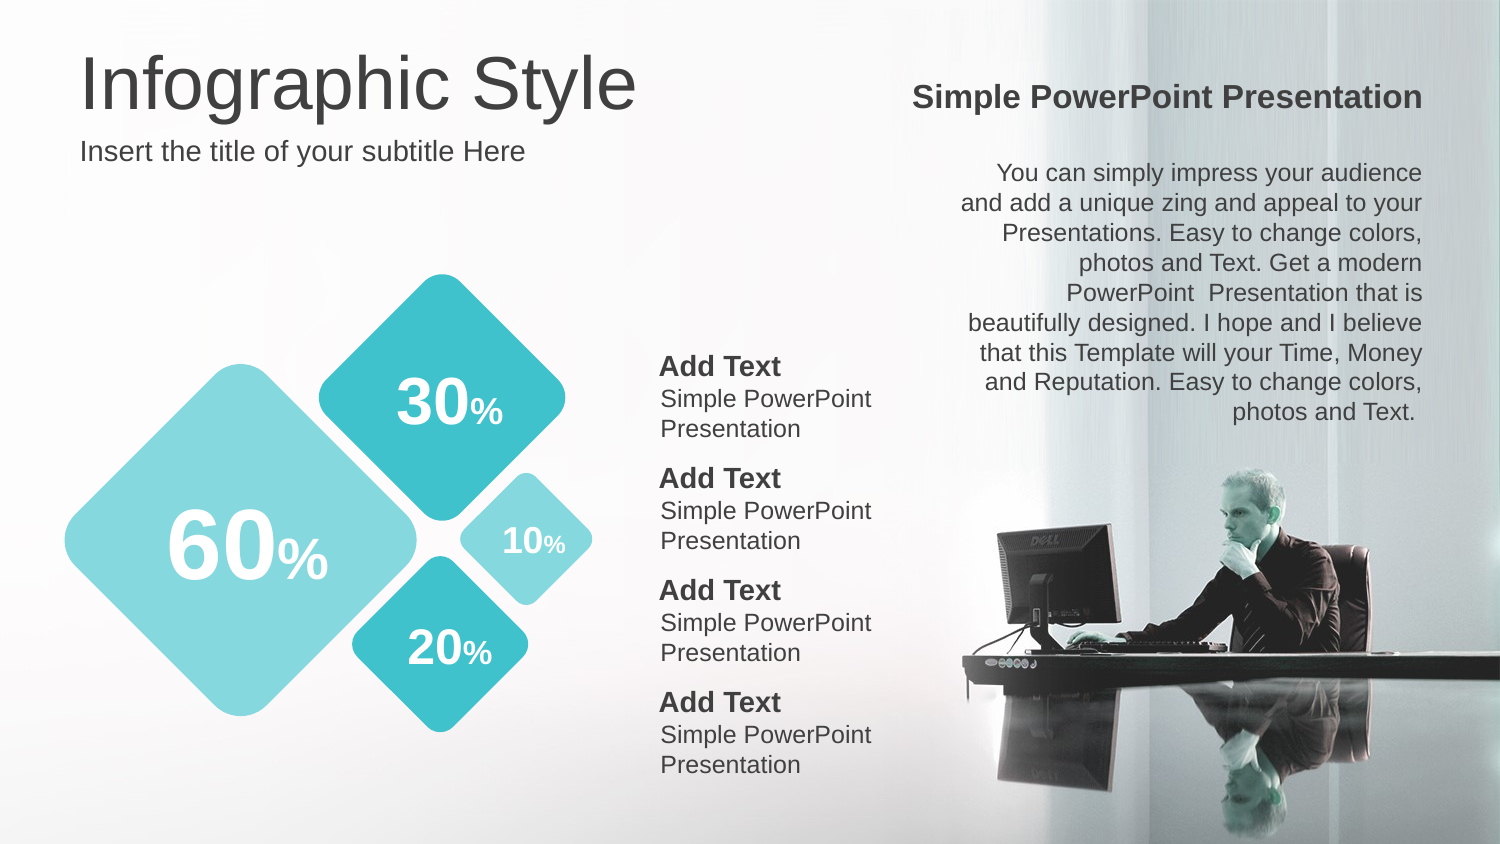

Infographic Style
Simple PowerPoint Presentation
Insert the title of your subtitle Here
You can simply impress your audience and add a unique zing and appeal to your Presentations. Easy to change colors, photos and Text. Get a modern PowerPoint  Presentation that is beautifully designed. I hope and I believe that this Template will your Time, Money and Reputation. Easy to change colors, photos and Text.

Add Text
Simple PowerPoint Presentation
30%
Add Text
Simple PowerPoint Presentation
60%
10%
Add Text
Simple PowerPoint Presentation
20%
Add Text
Simple PowerPoint Presentation